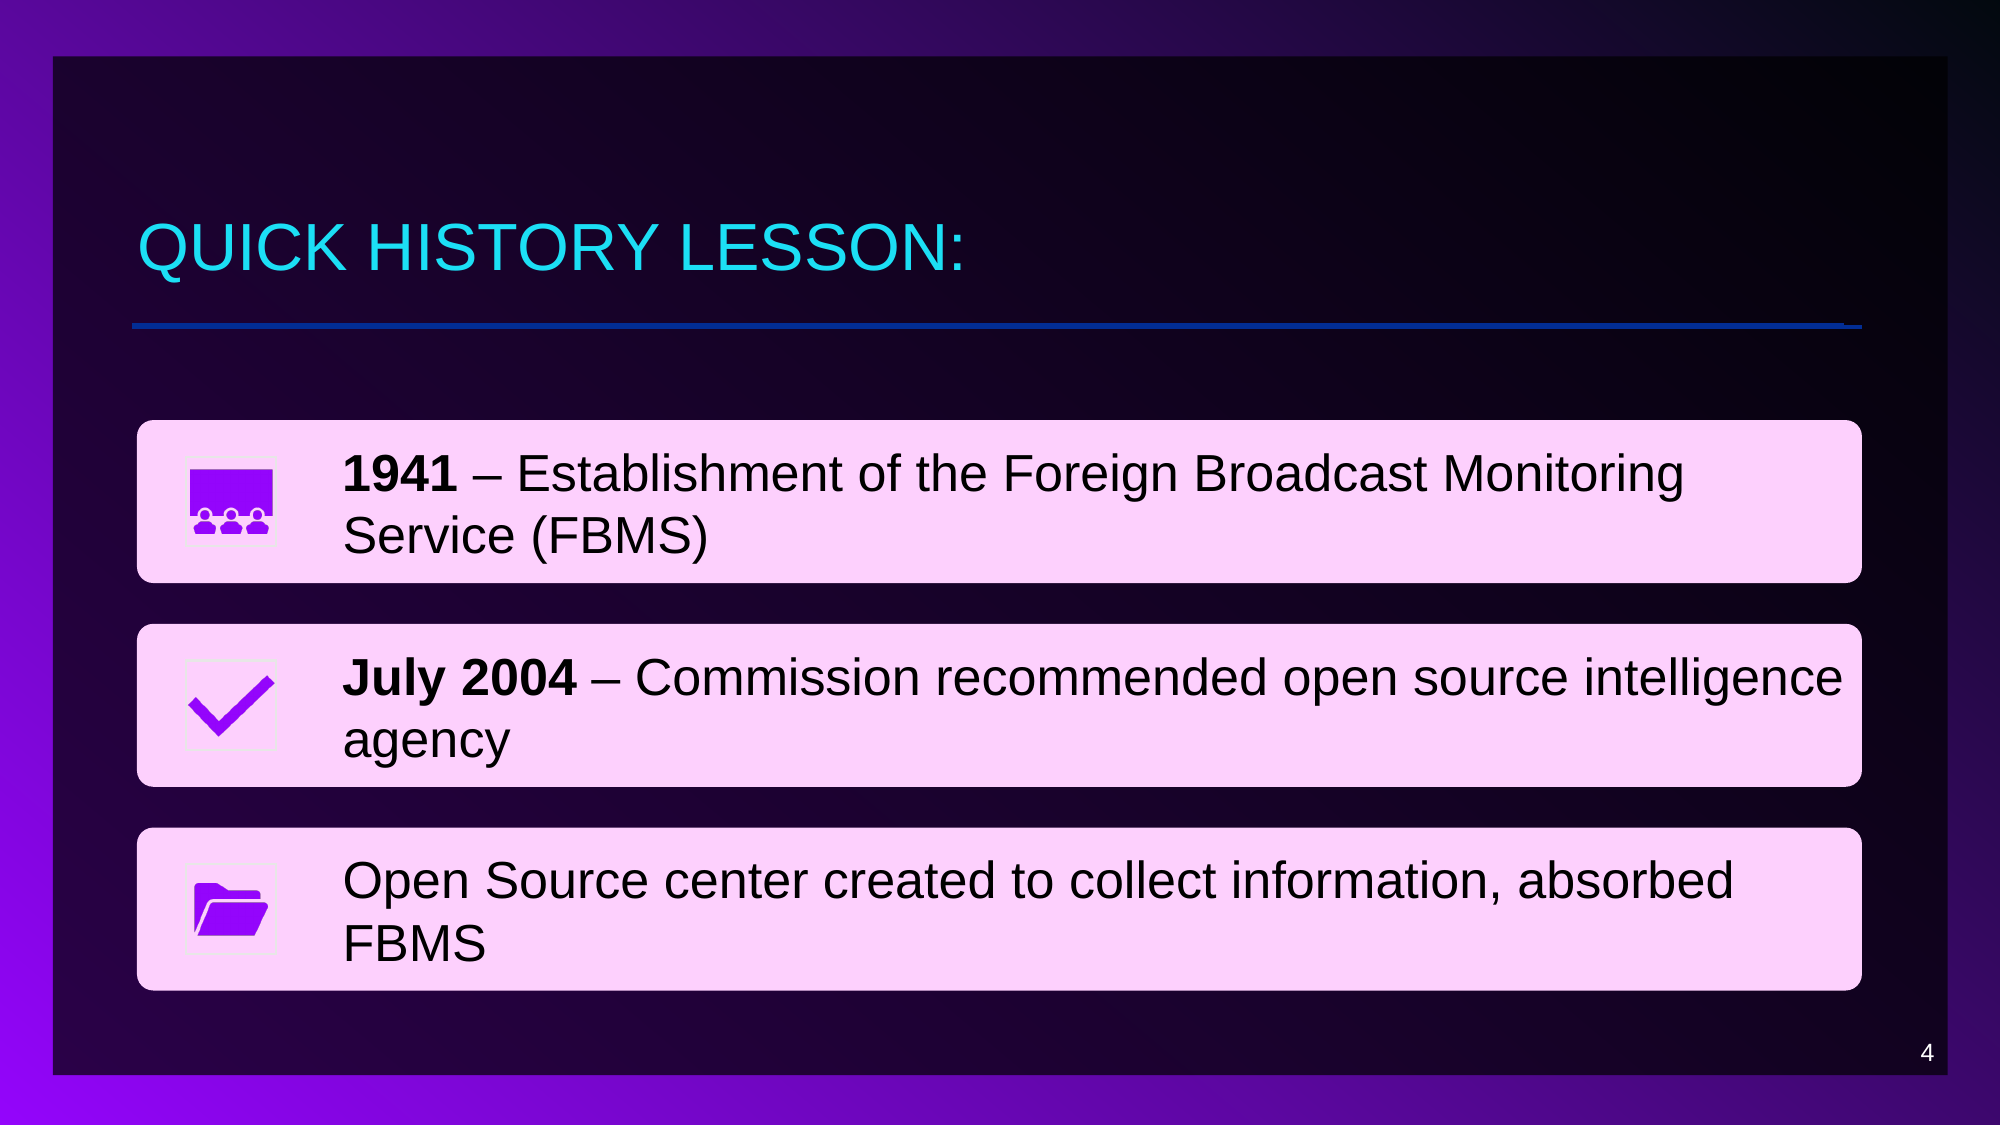

# Quick History lesson:
1941 – Establishment of the Foreign Broadcast Monitoring Service (FBMS)
July 2004 – Commission recommended open source intelligence agency
Open Source center created to collect information, absorbed FBMS
4